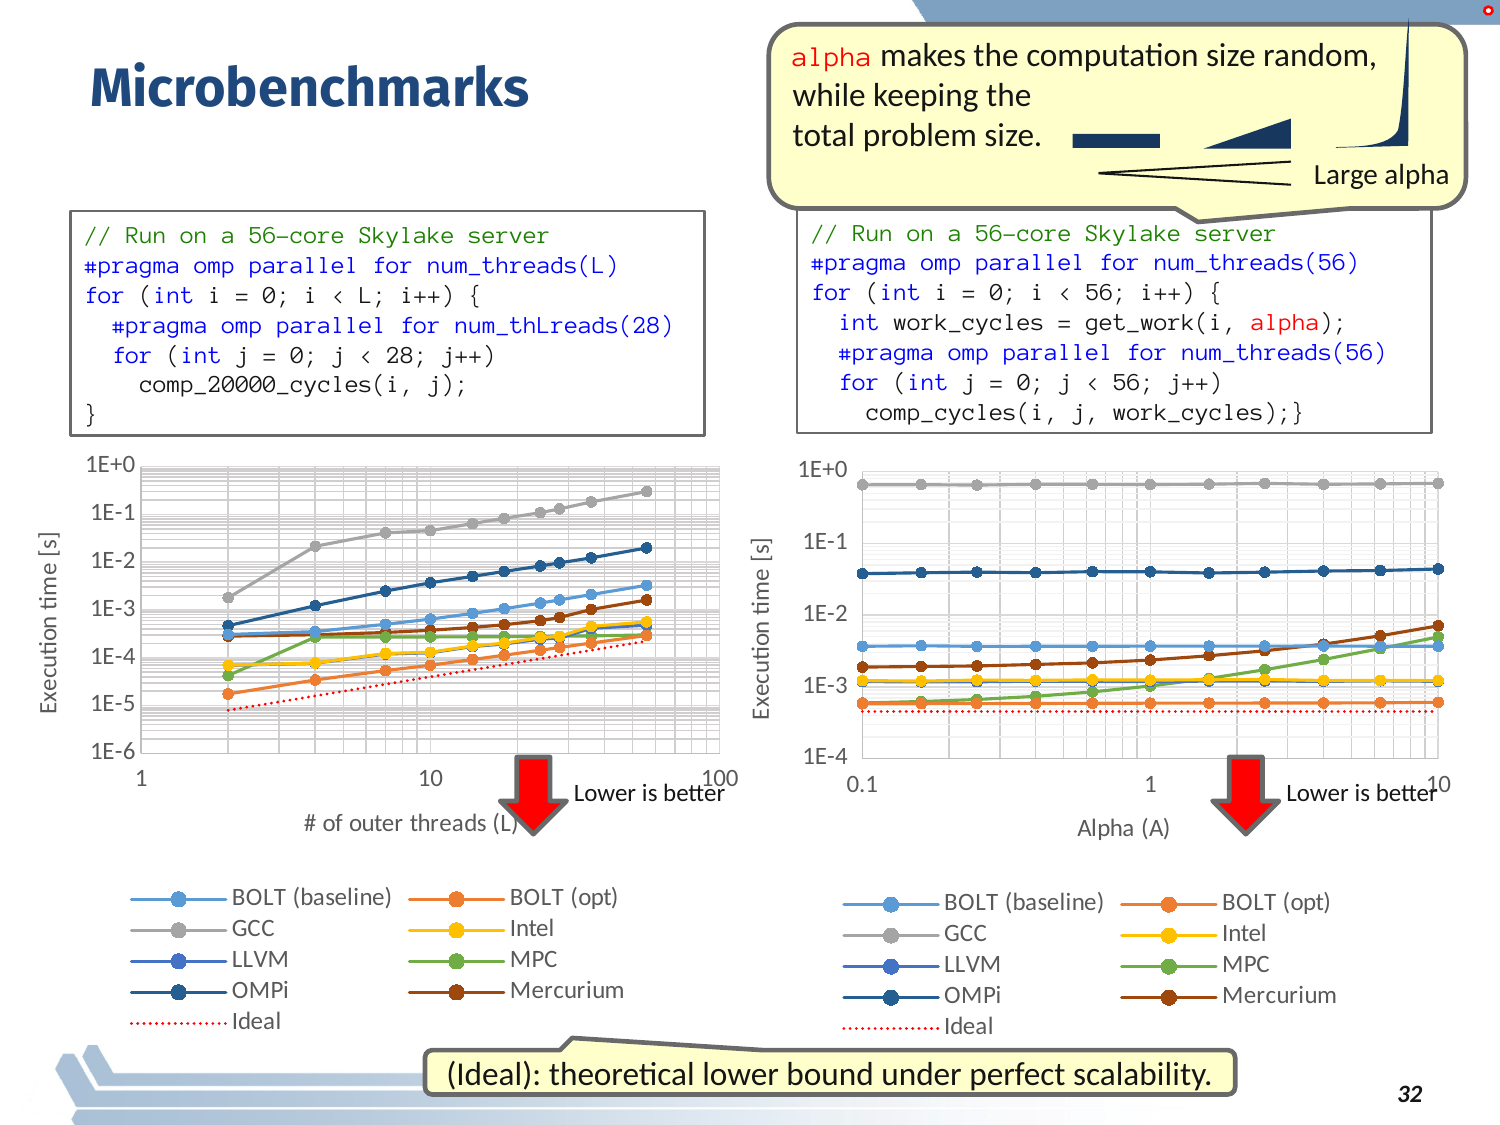

alpha makes the computation size random, while keeping the
total problem size.

Large alpha
# Microbenchmarks
// Run on a 56-core Skylake server
#pragma omp parallel for num_threads(56)
for (int i = 0; i < 56; i++) {
  int work_cycles = get_work(i, alpha);
  #pragma omp parallel for num_threads(56)
  for (int j = 0; j < 56; j++)
    comp_cycles(i, j, work_cycles);}
// Run on a 56-core Skylake server
#pragma omp parallel for num_threads(L)
for (int i = 0; i < L; i++) {
  #pragma omp parallel for num_thLreads(28)
  for (int j = 0; j < 28; j++)
    comp_20000_cycles(i, j);
}

### Chart

| Category | BOLT (baseline) | BOLT (opt) | GCC | Intel | LLVM | MPC | OMPi | Mercurium | Ideal |
|---|---|---|---|---|---|---|---|---|---|

### Chart

| Category | BOLT (baseline) | BOLT (opt) | GCC | Intel | LLVM | MPC | OMPi | Mercurium | Ideal |
|---|---|---|---|---|---|---|---|---|---|

Lower is better
Lower is better
(Ideal): theoretical lower bound under perfect scalability.
32